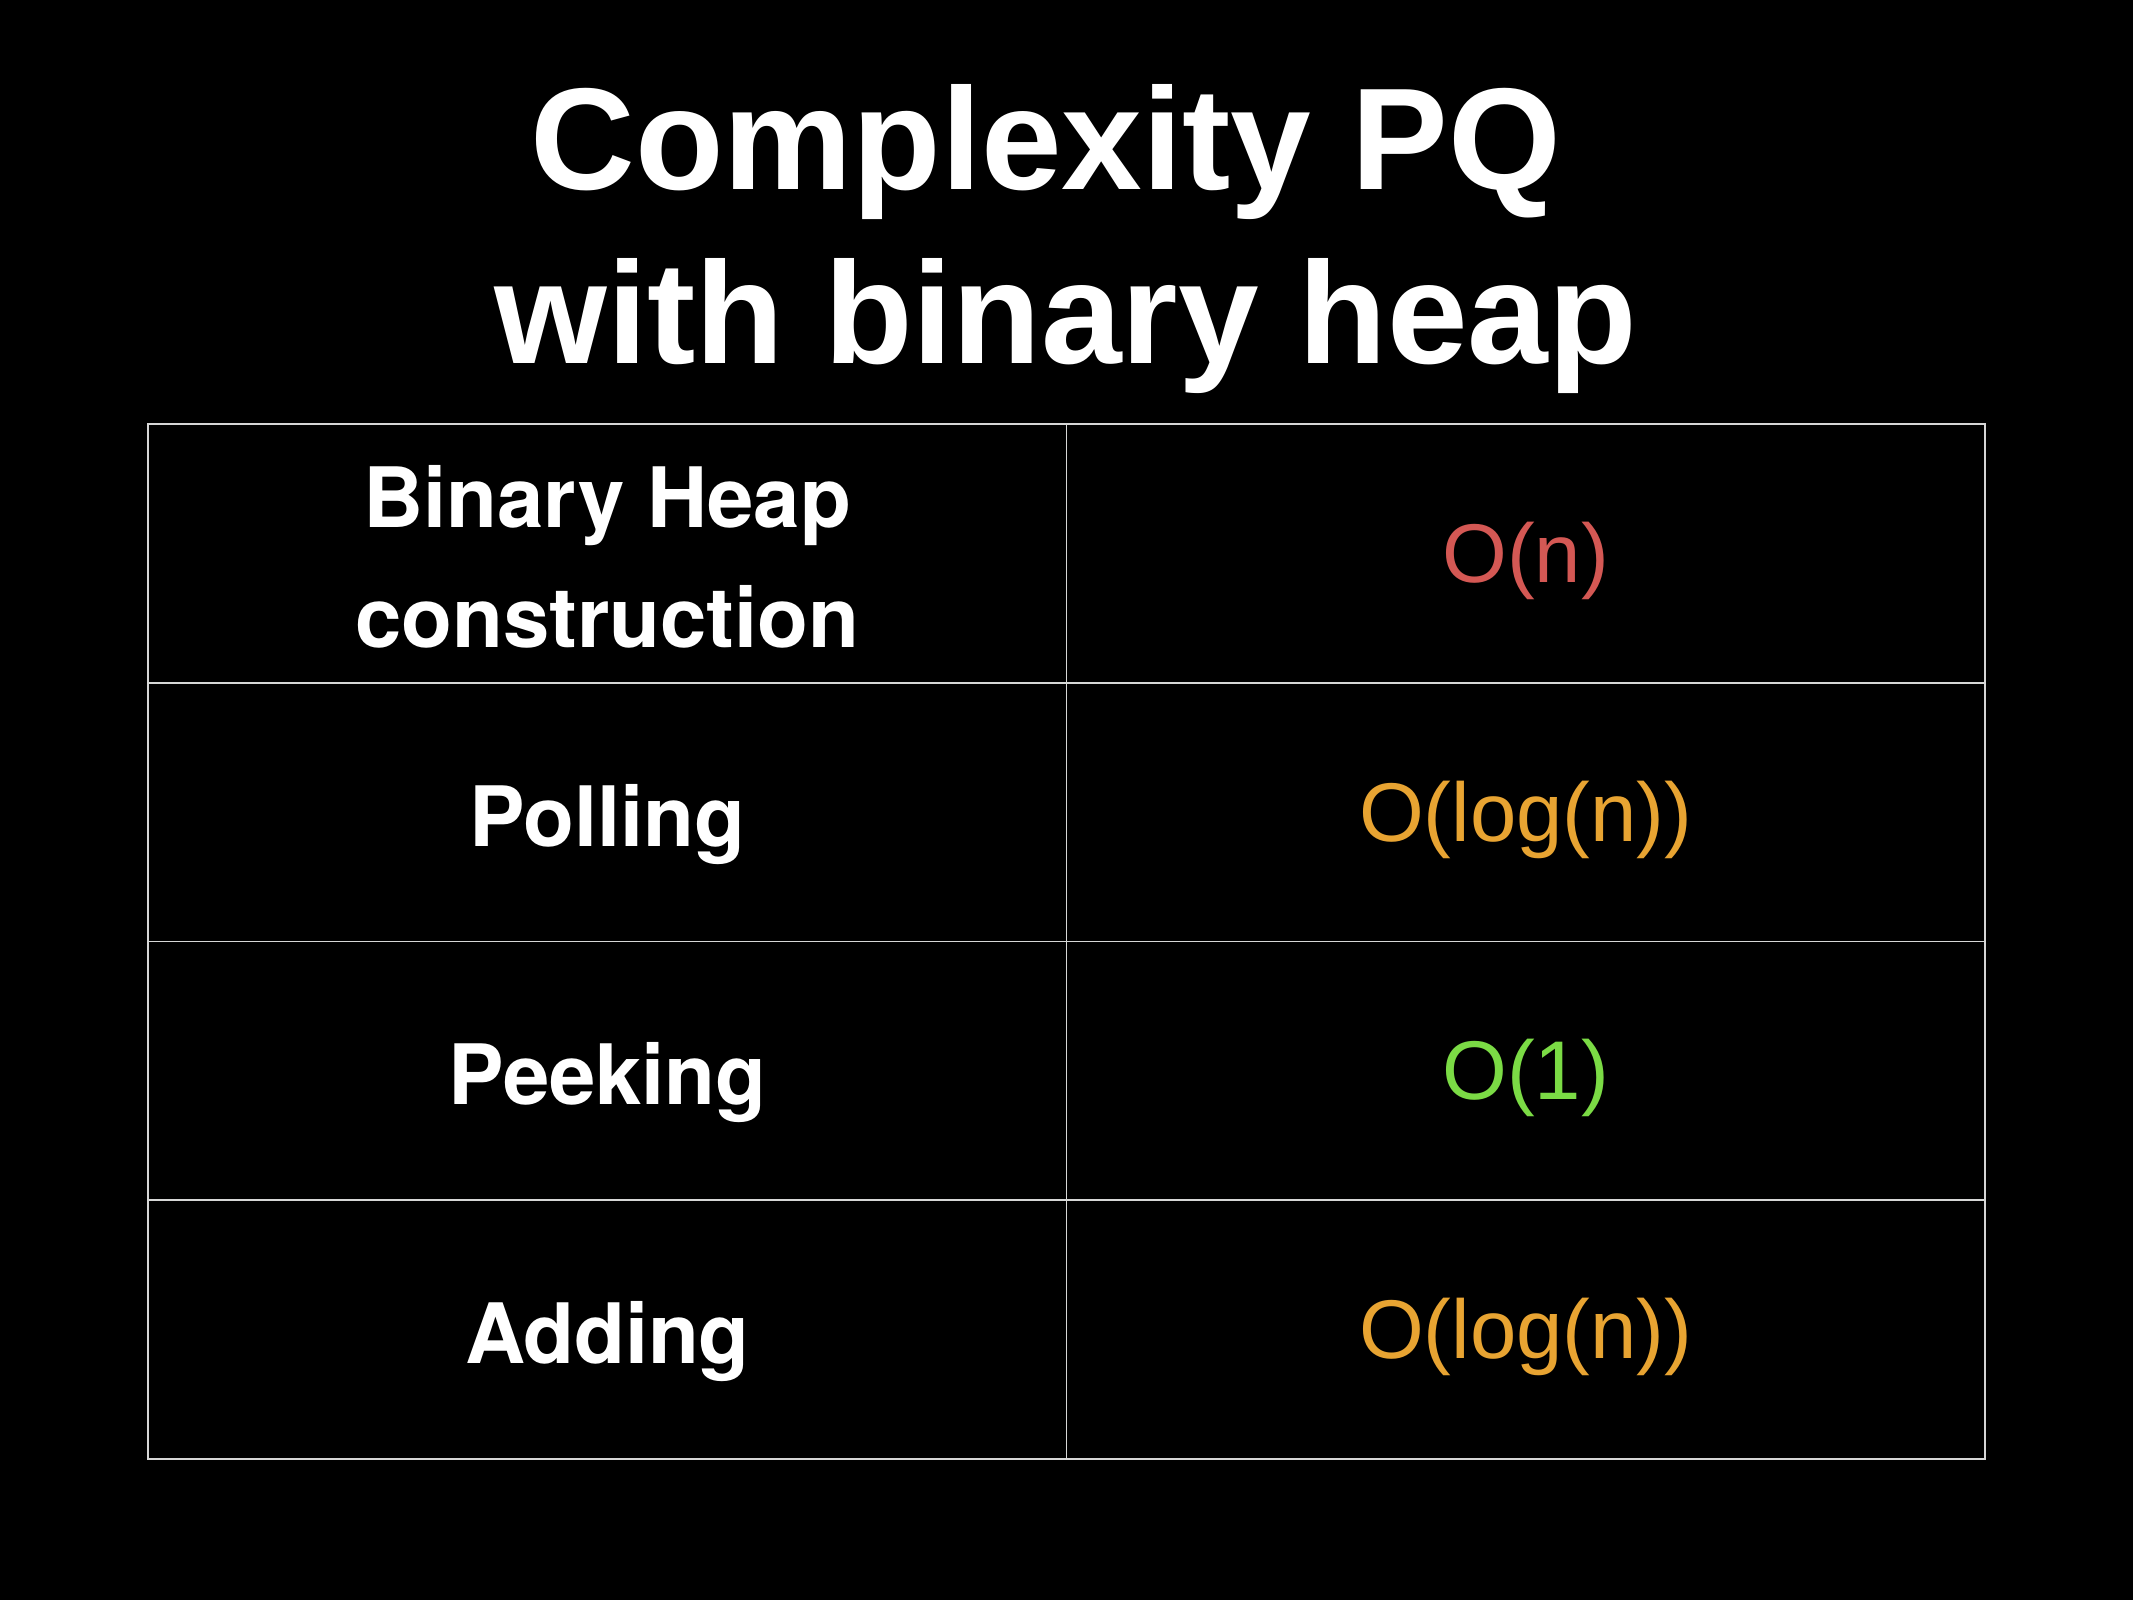

# Complexity PQ
with binary heap
| Binary Heap construction | O(n) |
| --- | --- |
| Polling | O(log(n)) |
| Peeking | O(1) |
| Adding | O(log(n)) |